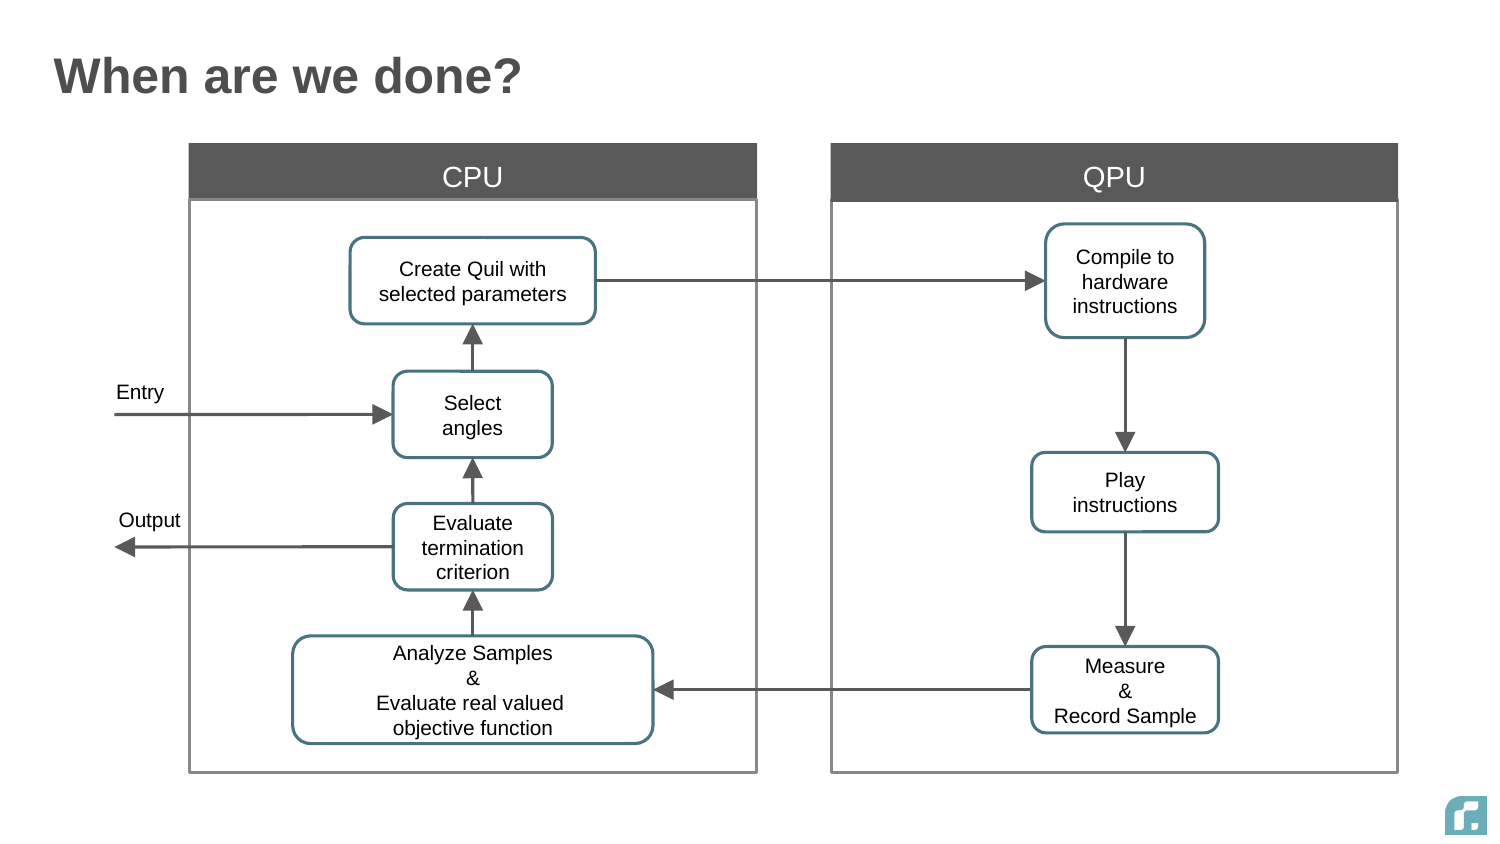

# When are we done?
CPU
QPU

Compile to hardware instructions
Create Quil with selected parameters
Select angles
Entry

Play instructions
Evaluate termination criterion
Output
Analyze Samples
&
Evaluate real valued
objective function
Measure
&
Record Sample